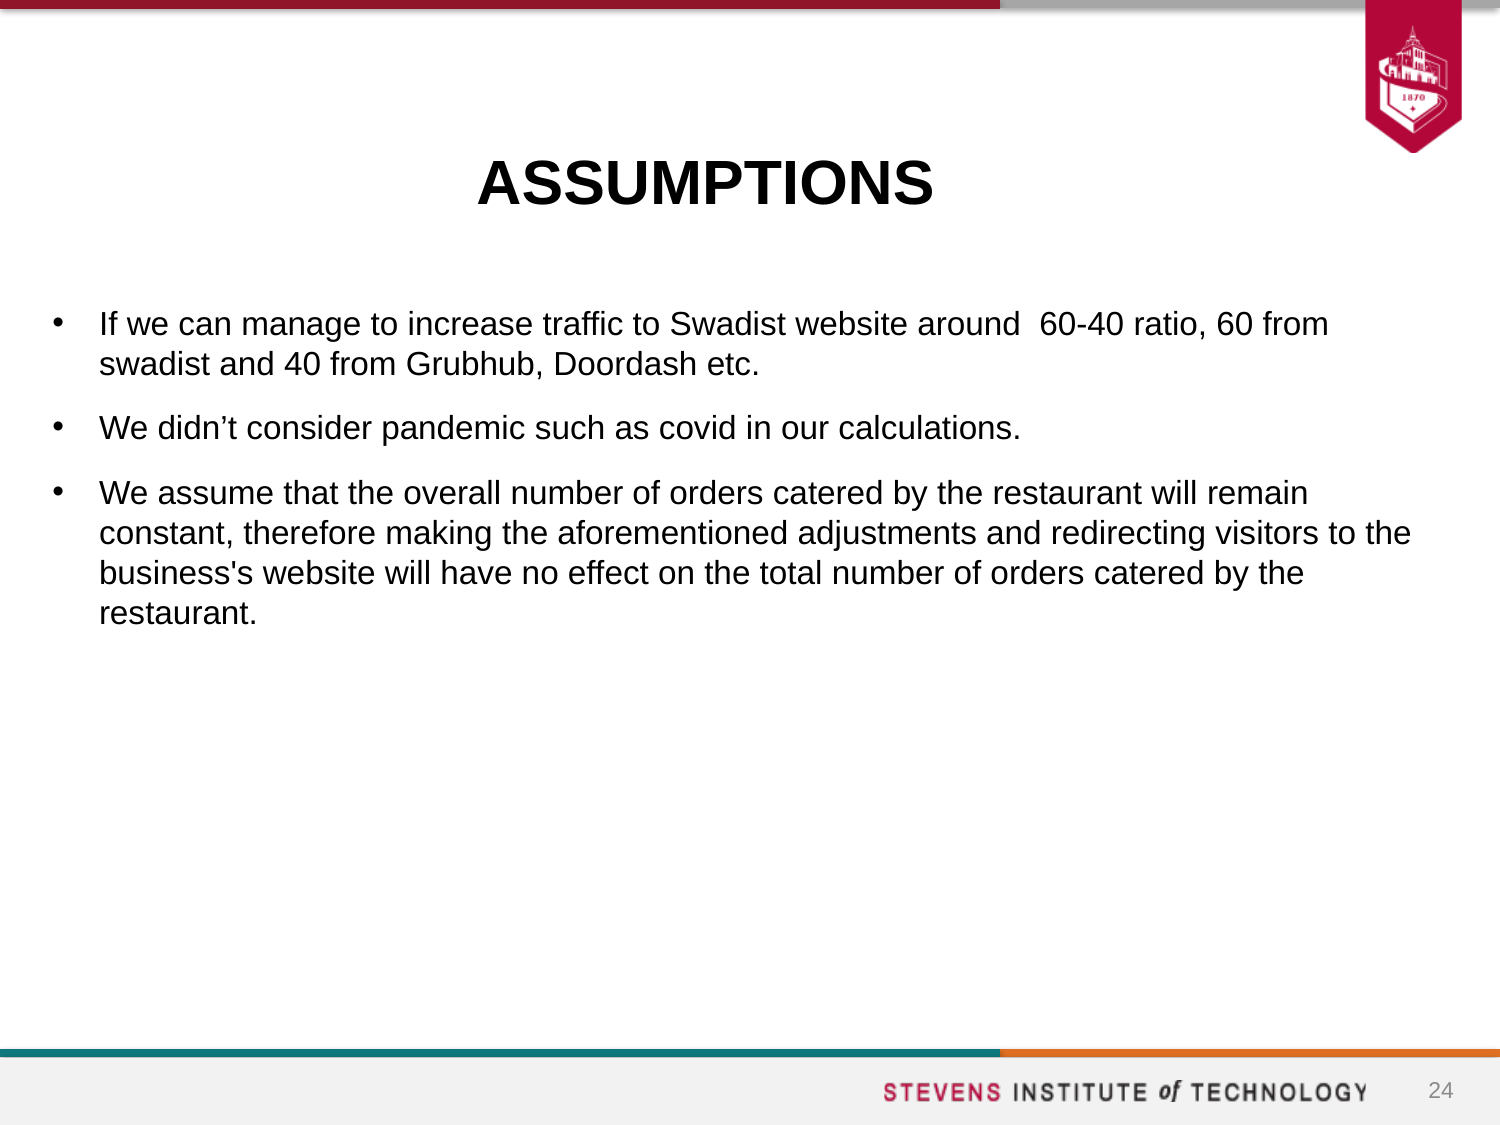

# ASSUMPTIONS
If we can manage to increase traffic to Swadist website around  60-40 ratio, 60 from swadist and 40 from Grubhub, Doordash etc.
We didn’t consider pandemic such as covid in our calculations.
We assume that the overall number of orders catered by the restaurant will remain constant, therefore making the aforementioned adjustments and redirecting visitors to the business's website will have no effect on the total number of orders catered by the restaurant.
24